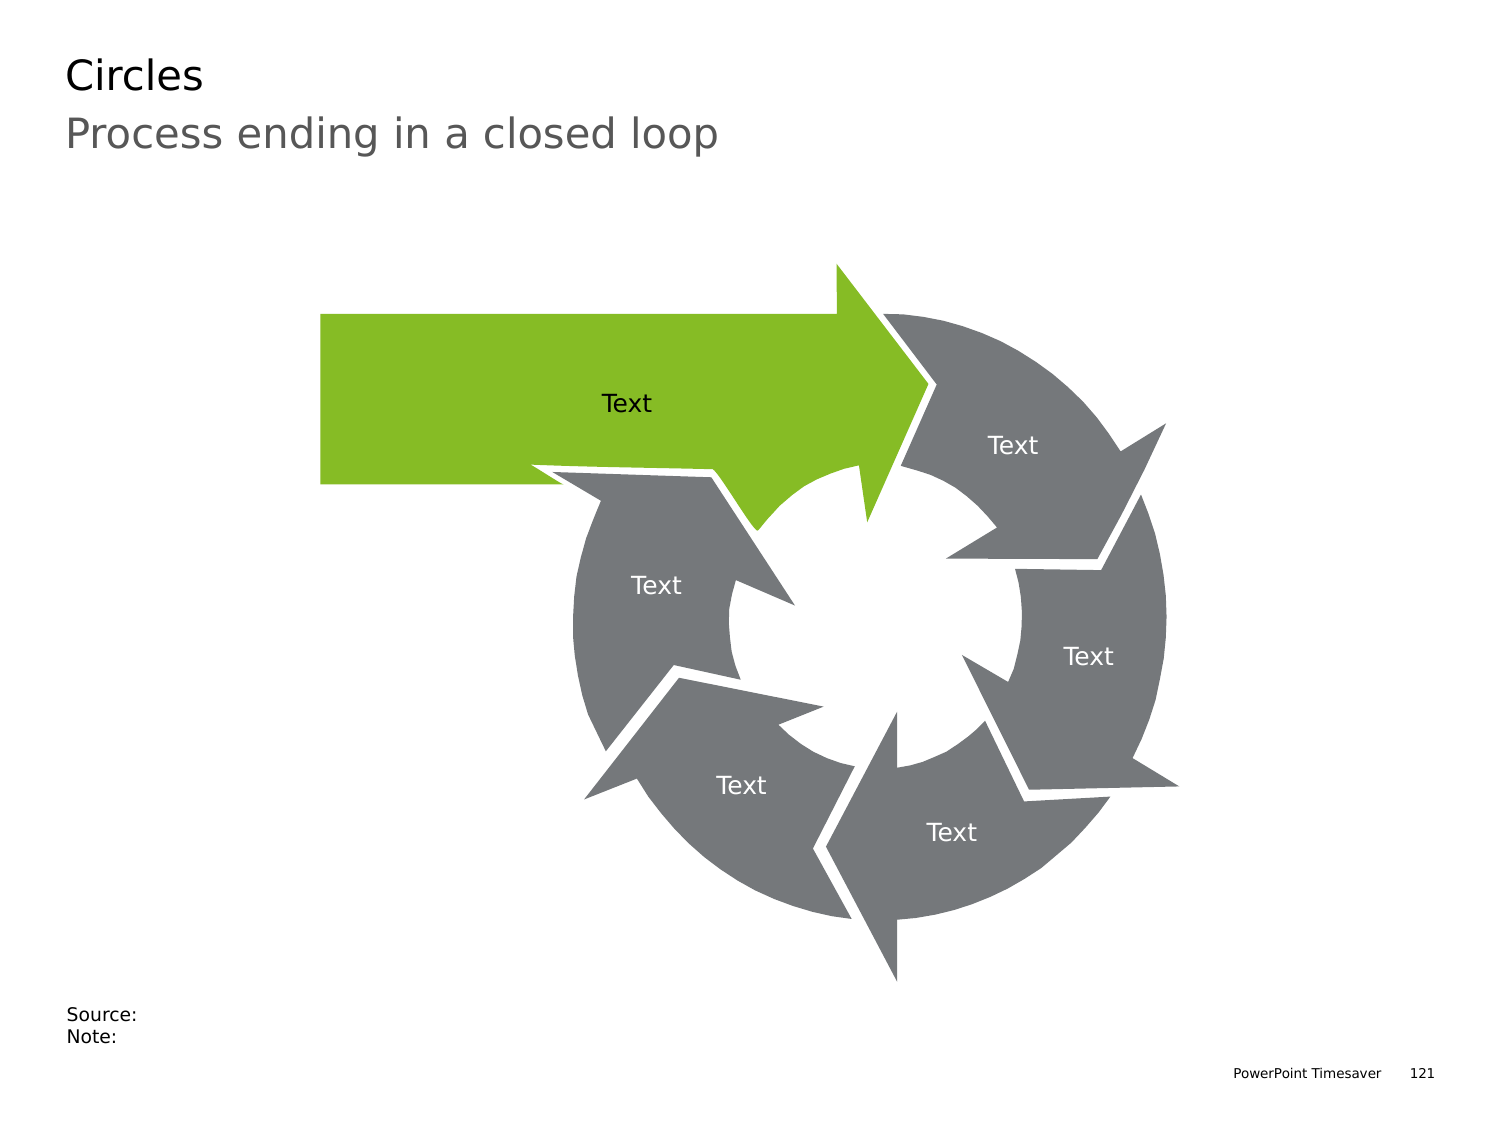

# Circles
Process ending in a closed loop

Text
Text

Text
Text

Text
Text
Source:
Note: